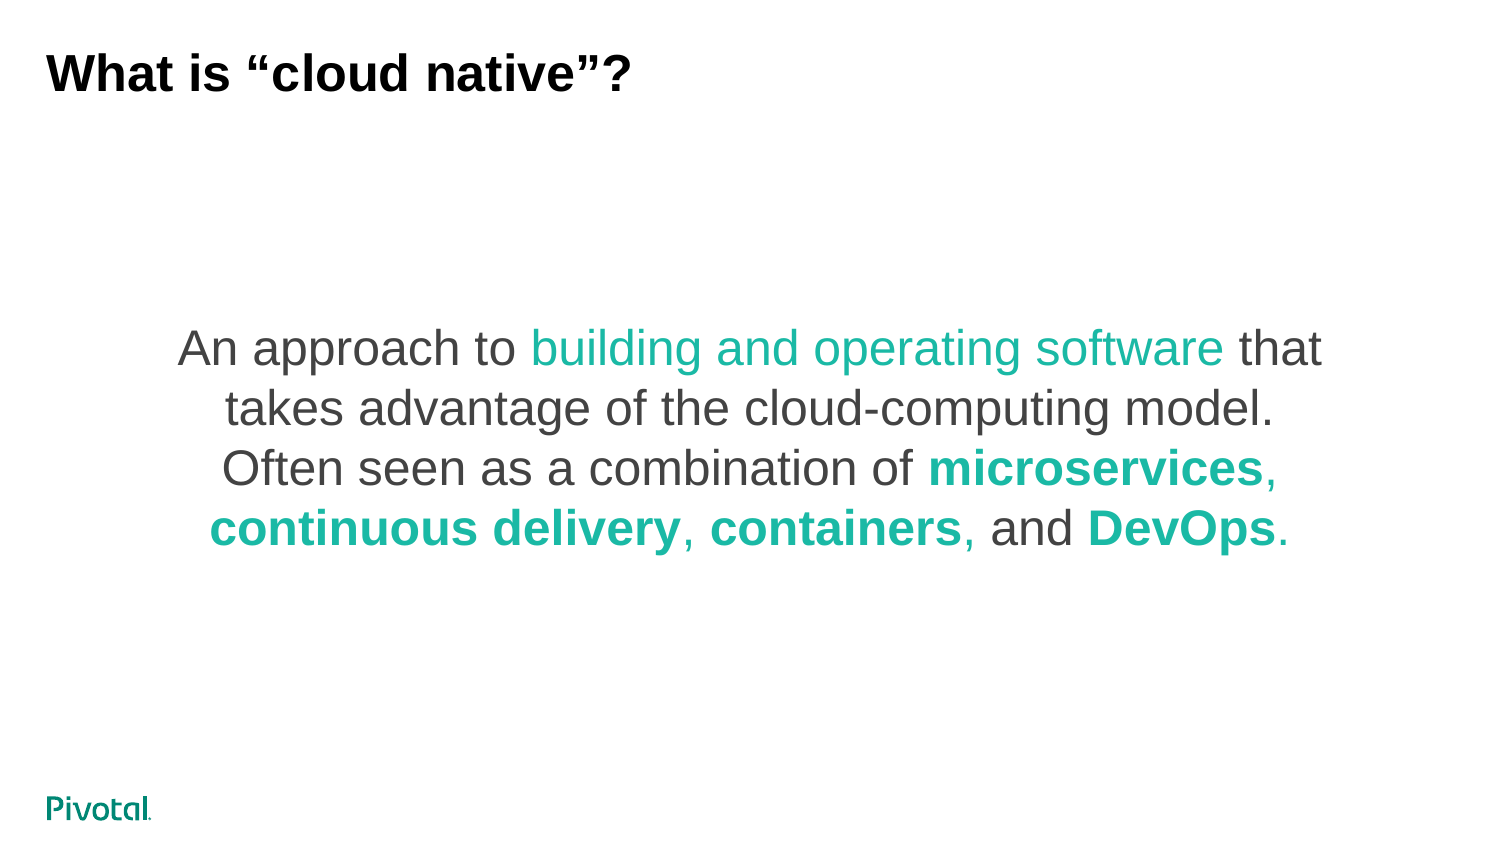

# What is “cloud native”?
An approach to building and operating software that takes advantage of the cloud-computing model. Often seen as a combination of microservices, continuous delivery, containers, and DevOps.